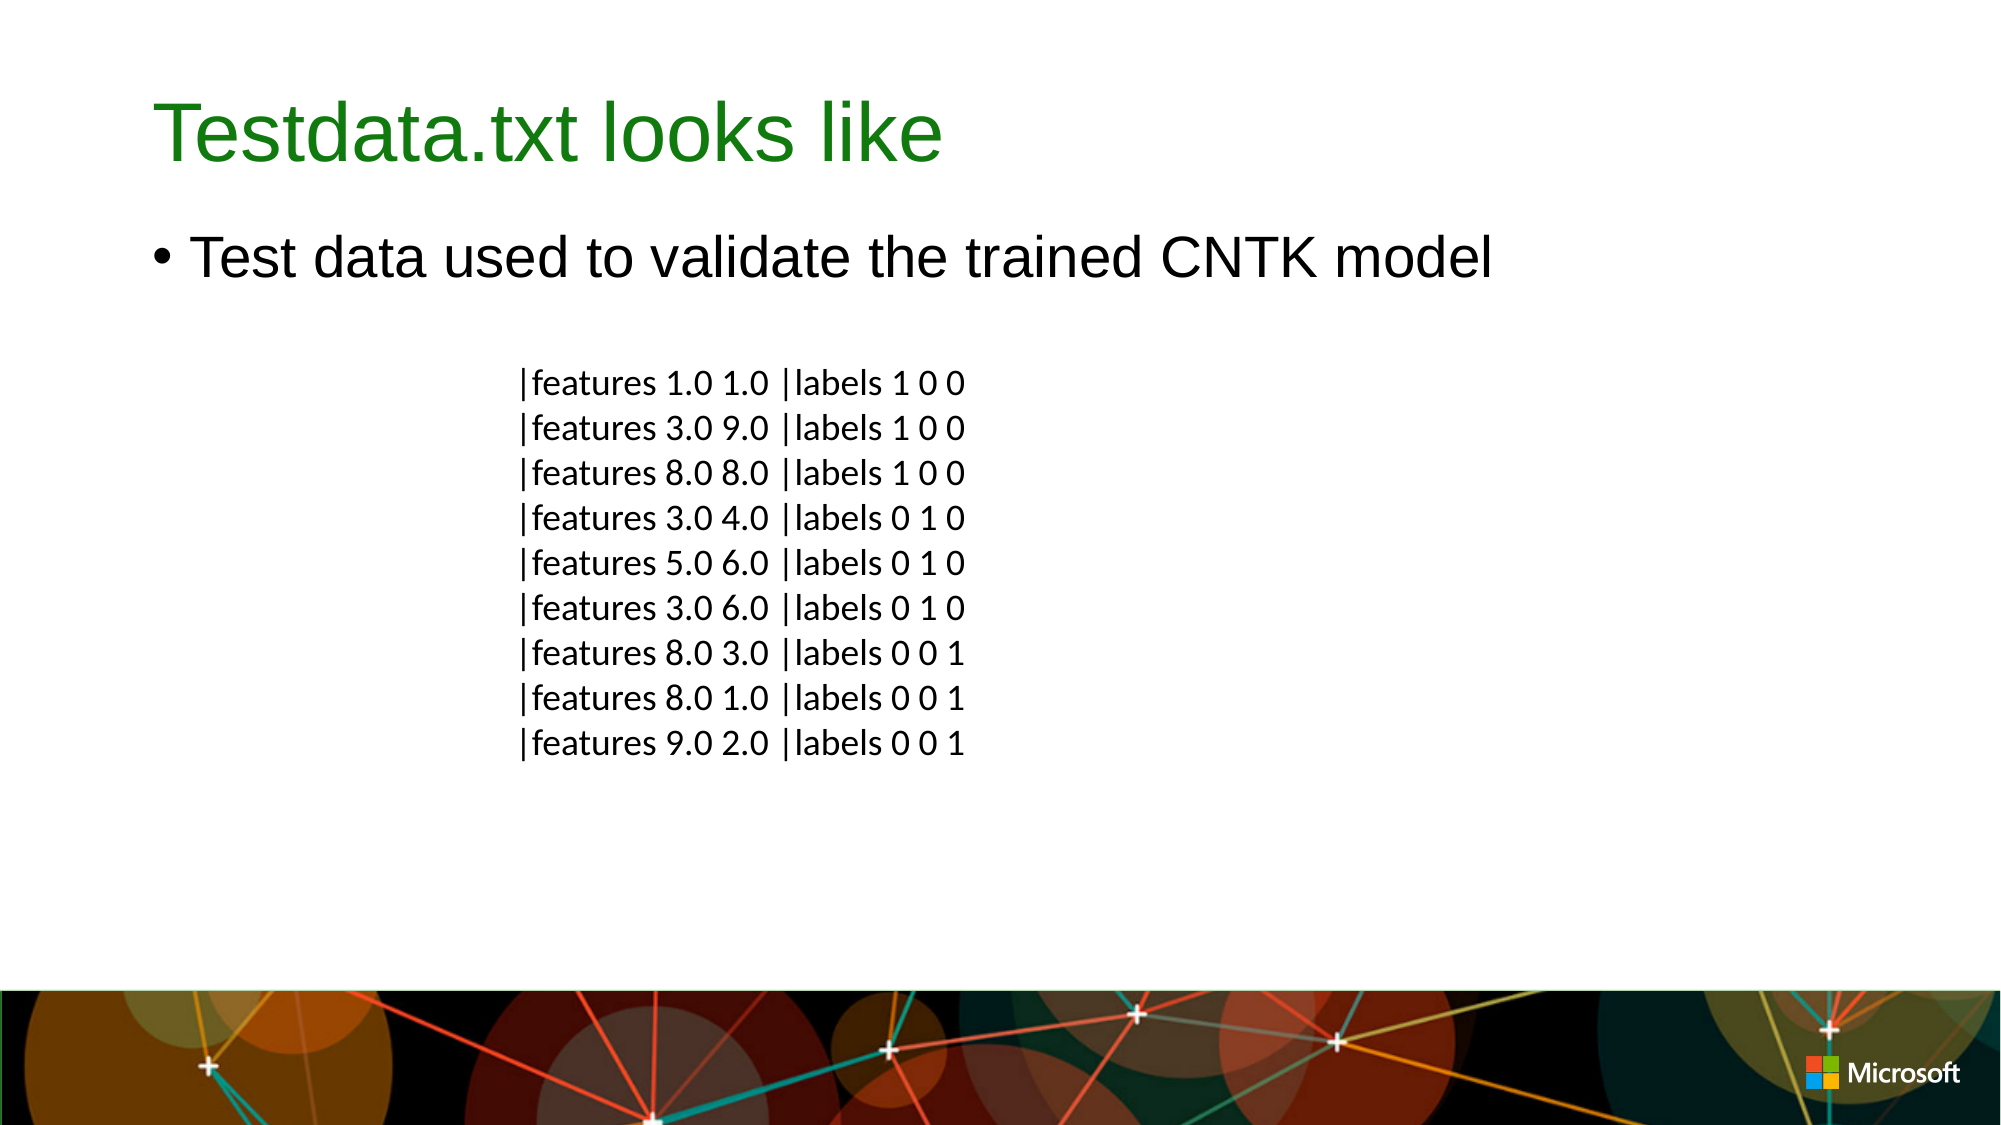

# Testdata.txt looks like
Test data used to validate the trained CNTK model
|features 1.0 1.0 |labels 1 0 0
|features 3.0 9.0 |labels 1 0 0
|features 8.0 8.0 |labels 1 0 0
|features 3.0 4.0 |labels 0 1 0
|features 5.0 6.0 |labels 0 1 0
|features 3.0 6.0 |labels 0 1 0
|features 8.0 3.0 |labels 0 0 1
|features 8.0 1.0 |labels 0 0 1
|features 9.0 2.0 |labels 0 0 1